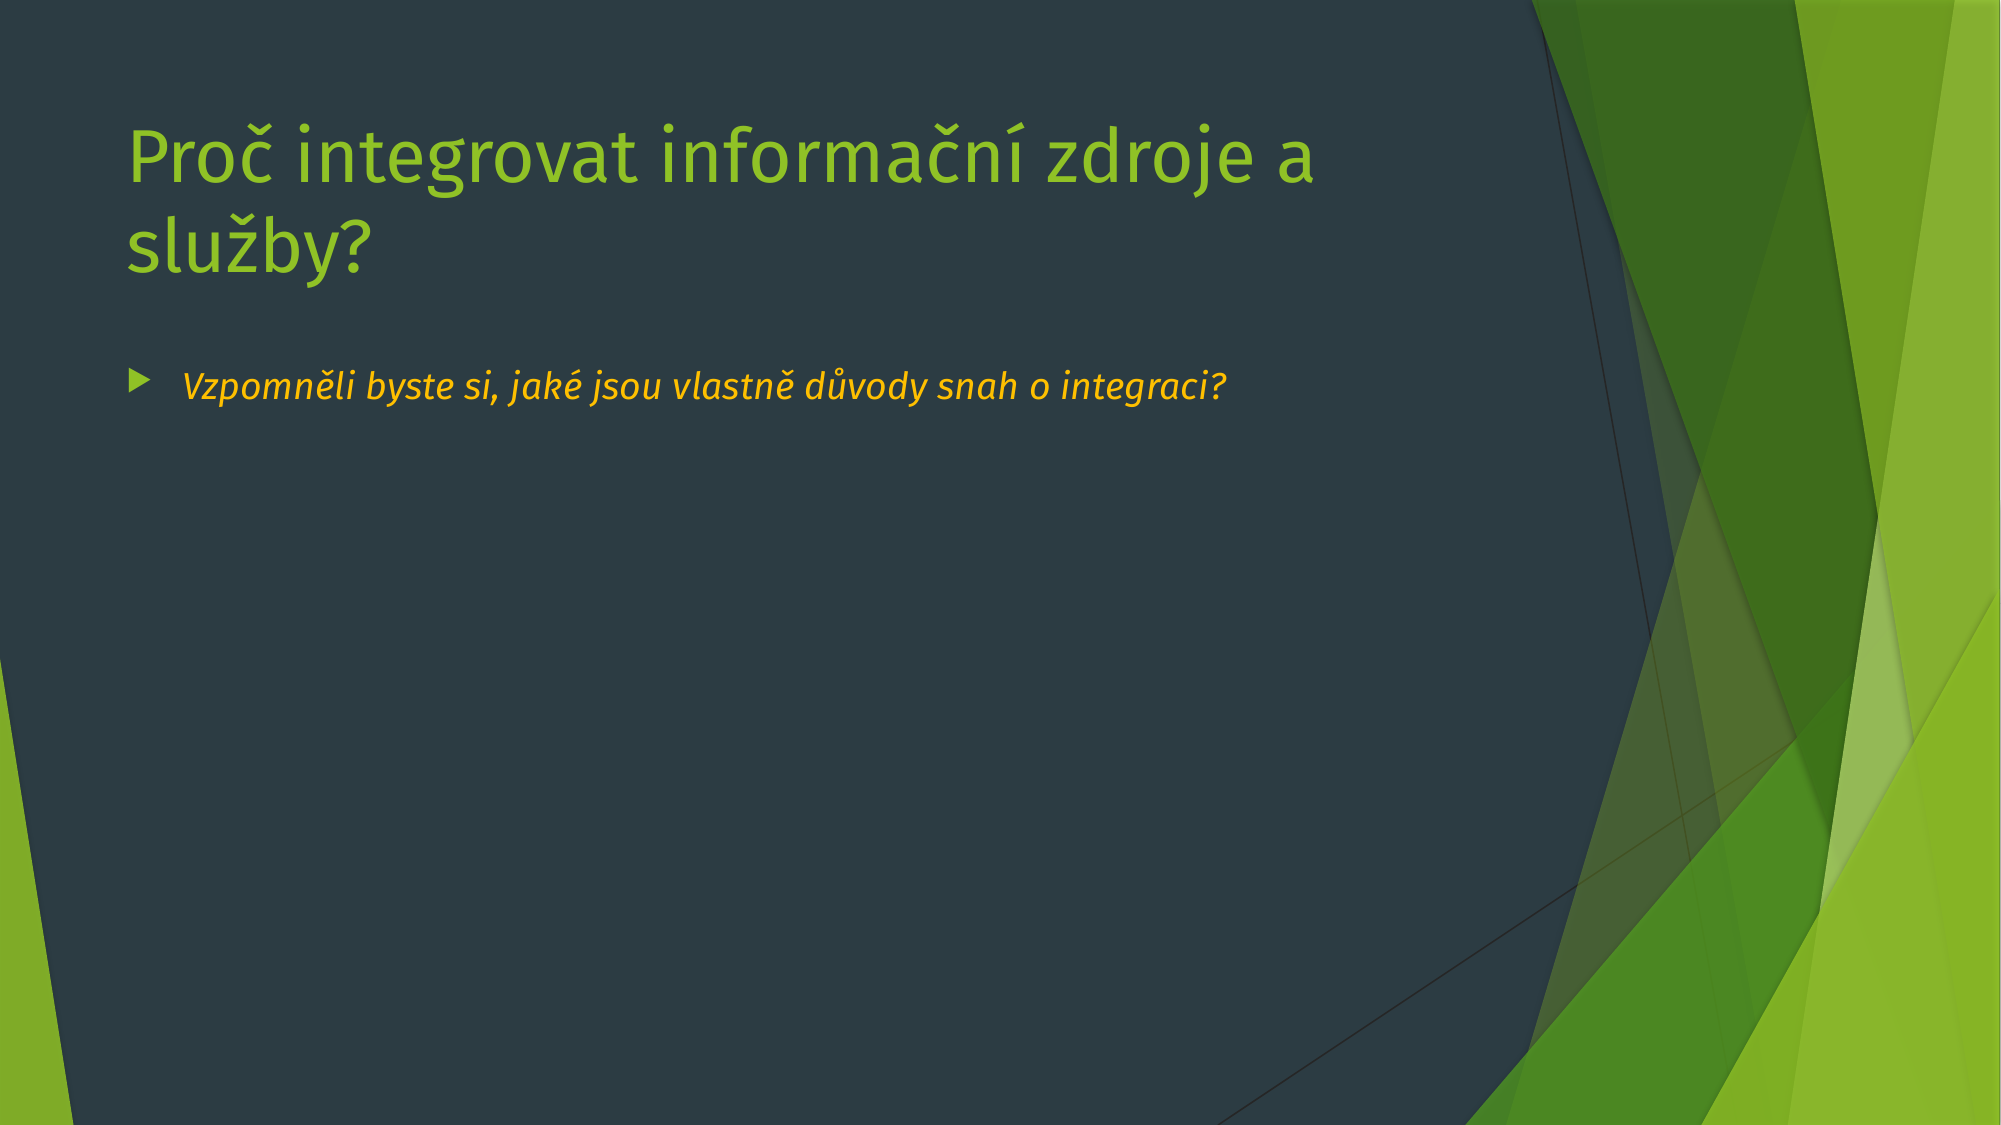

# Proč integrovat informační zdroje a služby?
Vzpomněli byste si, jaké jsou vlastně důvody snah o integraci?